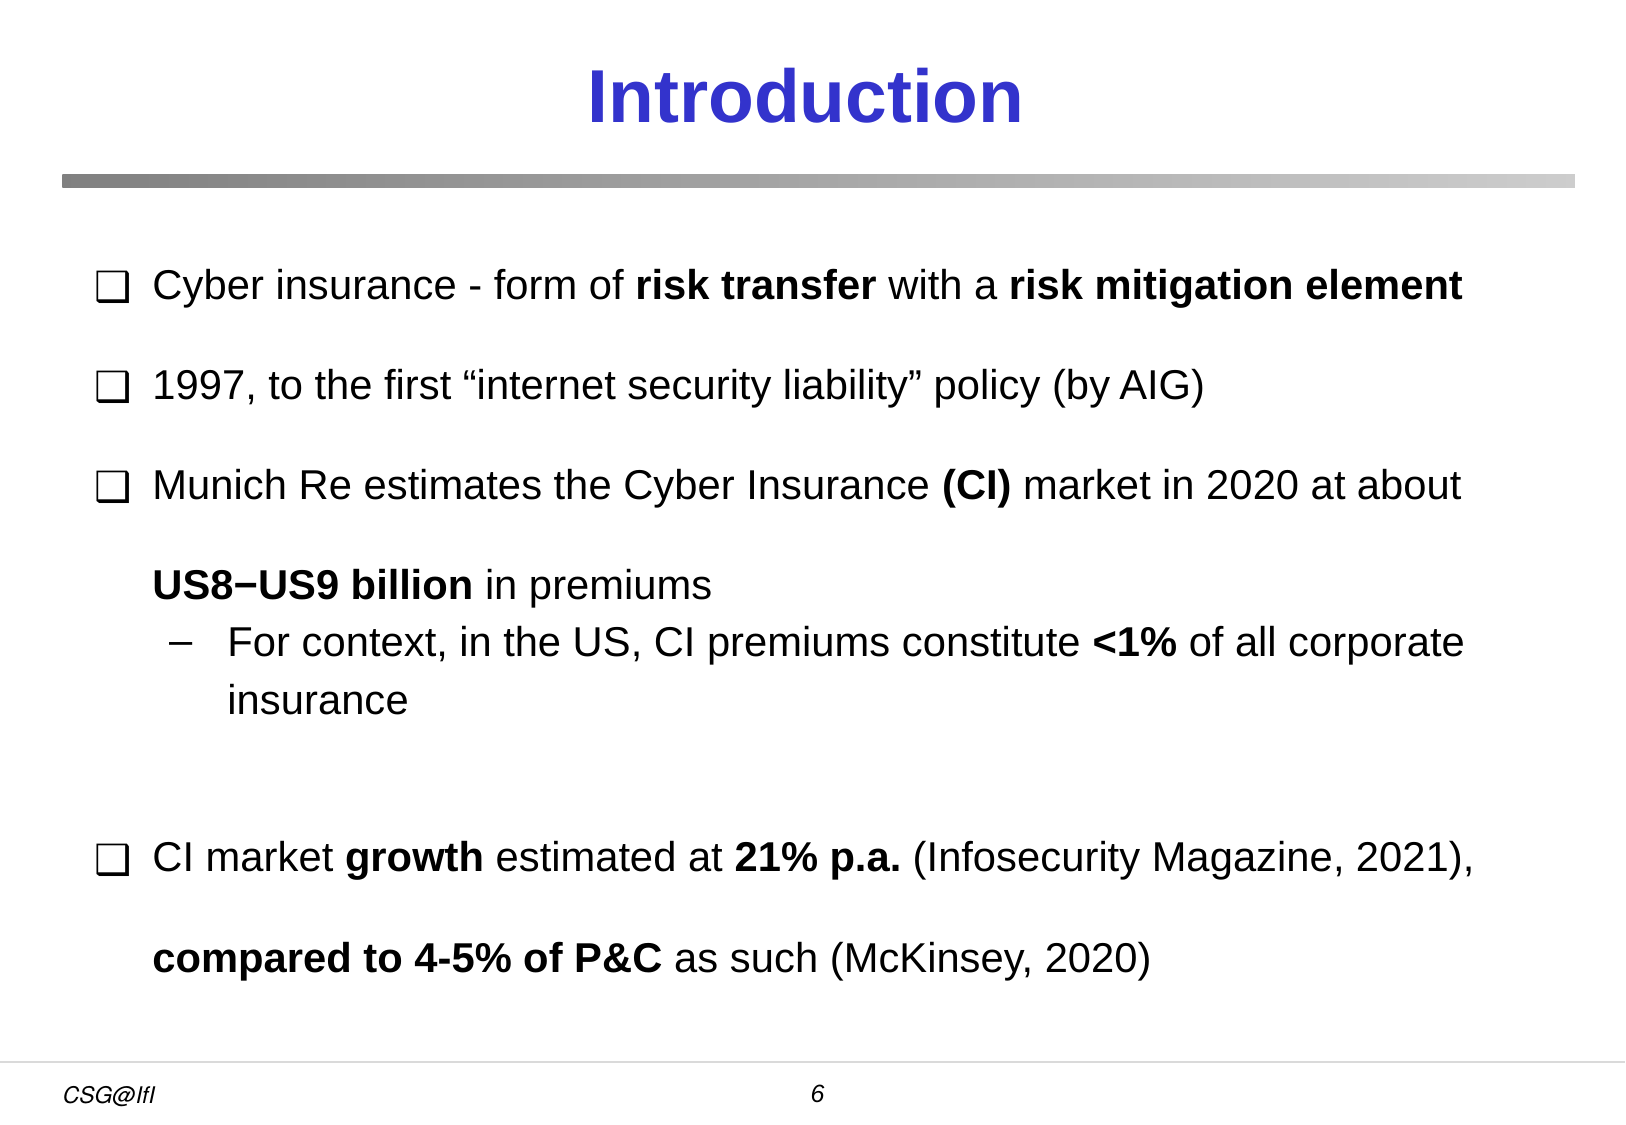

# Introduction
Cyber insurance - form of risk transfer with a risk mitigation element
1997, to the first “internet security liability” policy (by AIG)
Munich Re estimates the Cyber Insurance (CI) market in 2020 at about US8−US9 billion in premiums
For context, in the US, CI premiums constitute <1% of all corporate insurance
CI market growth estimated at 21% p.a. (Infosecurity Magazine, 2021), compared to 4-5% of P&C as such (McKinsey, 2020)
6